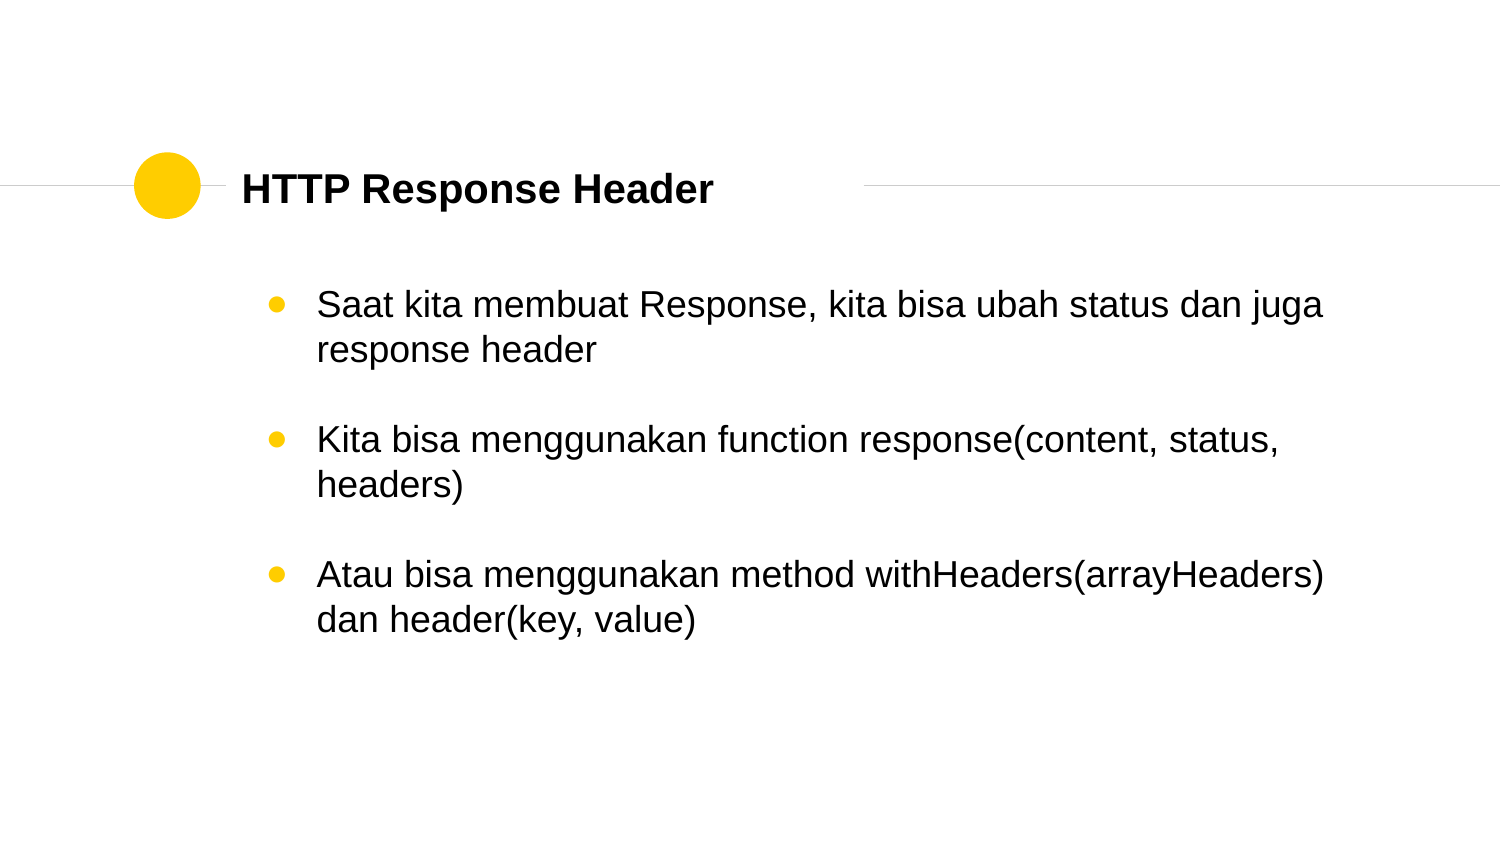

# HTTP Response Header
Saat kita membuat Response, kita bisa ubah status dan juga response header

Kita bisa menggunakan function response(content, status, headers)

Atau bisa menggunakan method withHeaders(arrayHeaders) dan header(key, value)